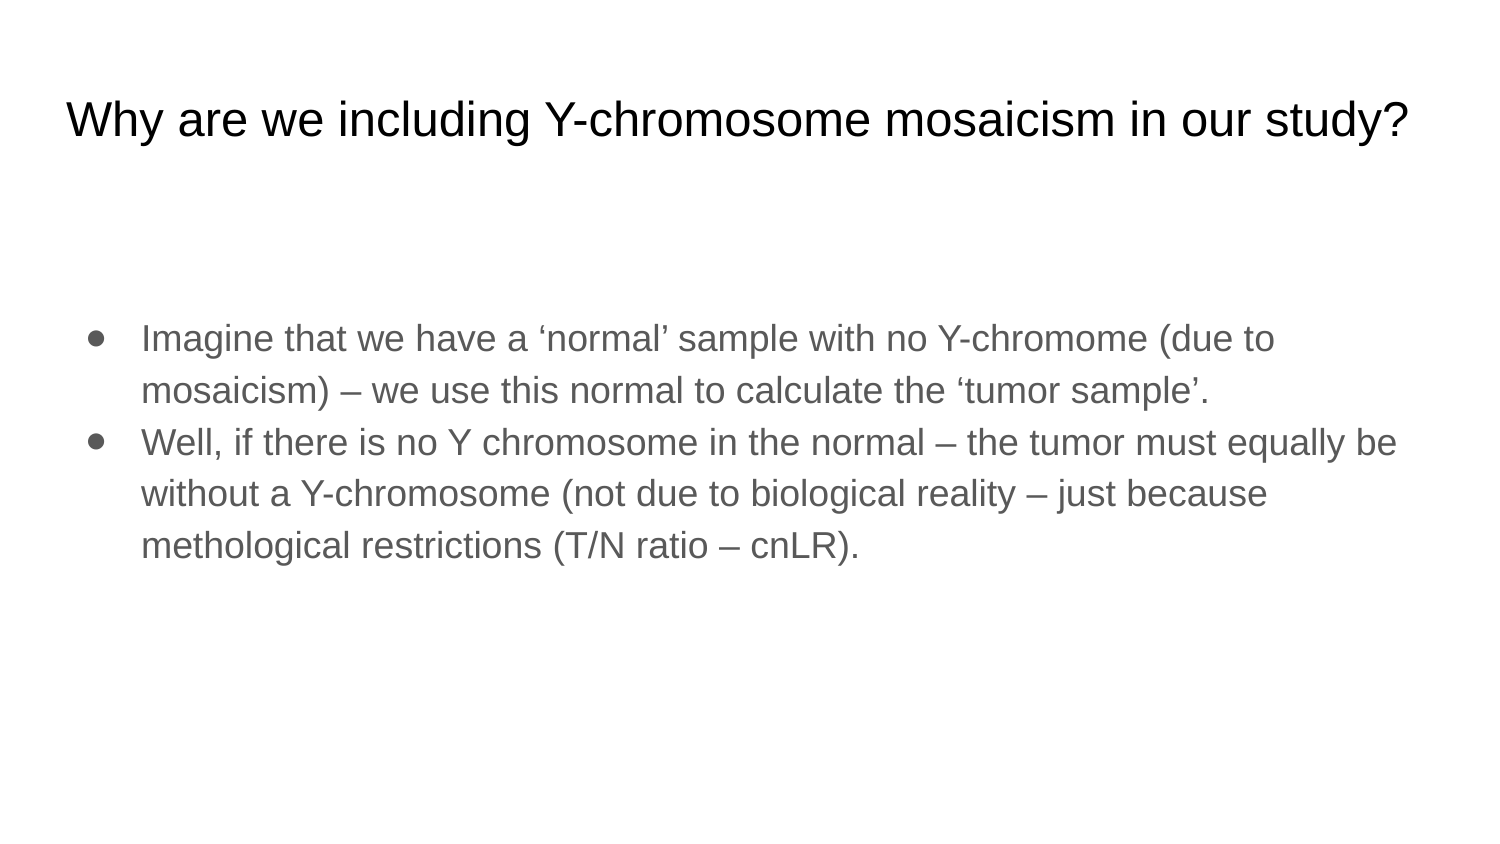

# Why are we including Y-chromosome mosaicism in our study?
Imagine that we have a ‘normal’ sample with no Y-chromome (due to mosaicism) – we use this normal to calculate the ‘tumor sample’.
Well, if there is no Y chromosome in the normal – the tumor must equally be without a Y-chromosome (not due to biological reality – just because methological restrictions (T/N ratio – cnLR).